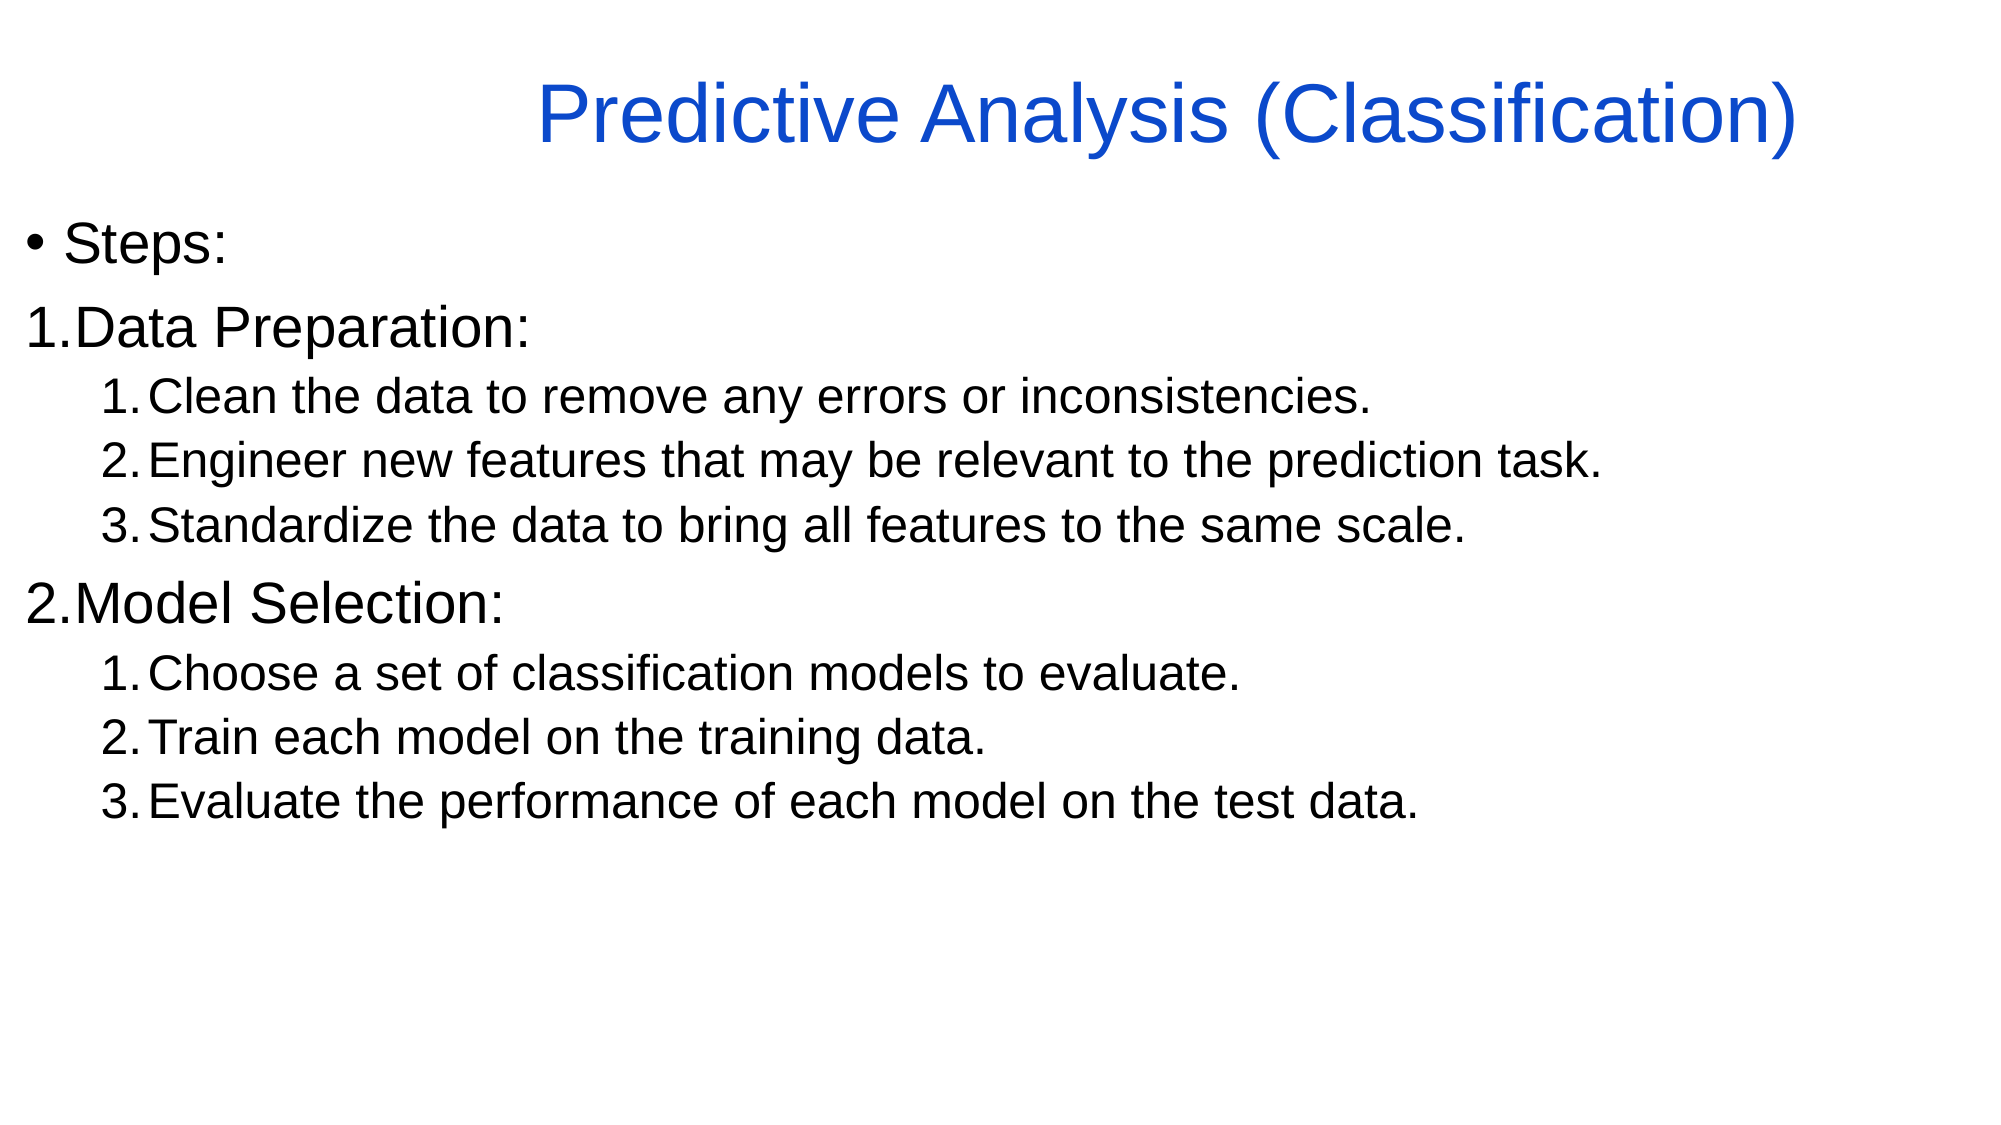

# Predictive Analysis (Classification)
Steps:
Data Preparation:
Clean the data to remove any errors or inconsistencies.
Engineer new features that may be relevant to the prediction task.
Standardize the data to bring all features to the same scale.
Model Selection:
Choose a set of classification models to evaluate.
Train each model on the training data.
Evaluate the performance of each model on the test data.